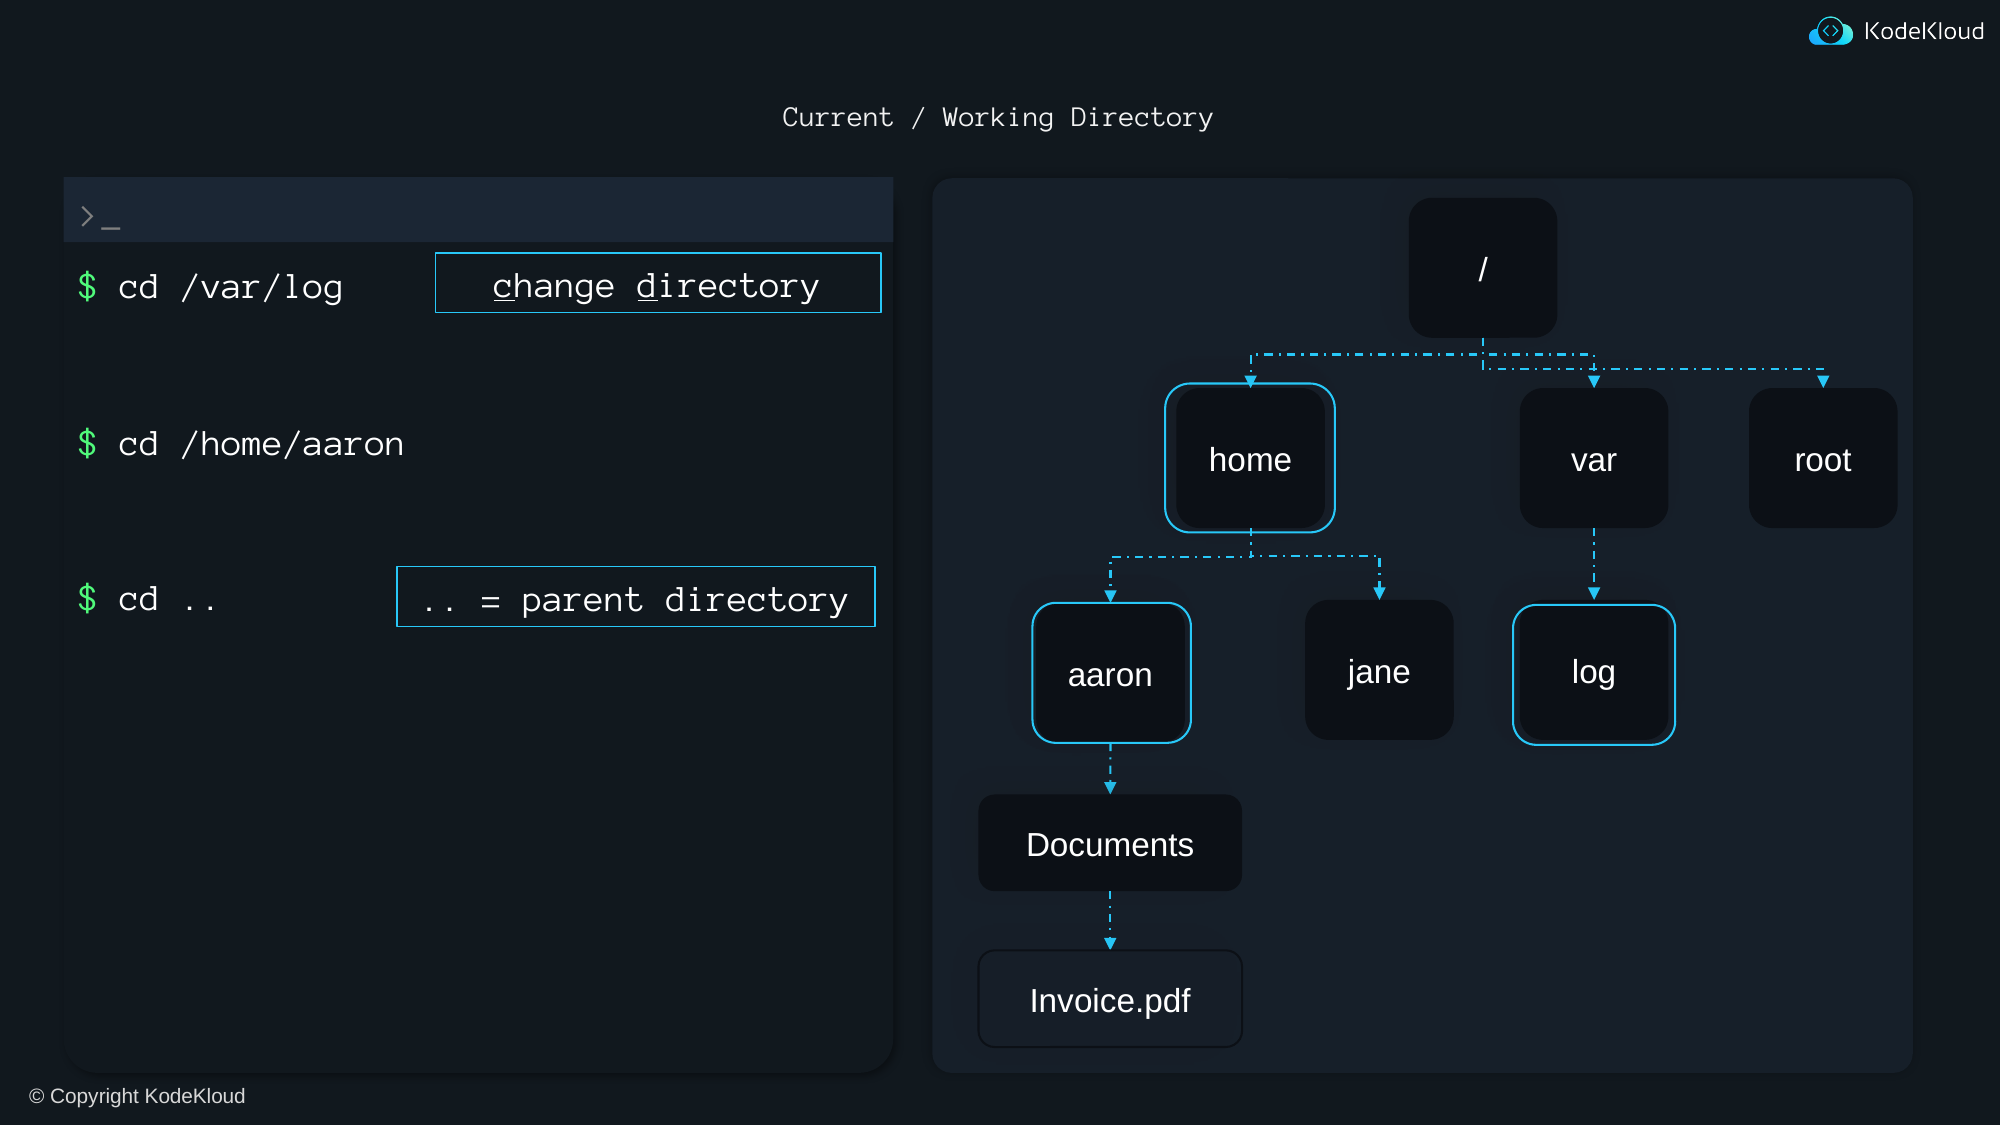

# Current / Working Directory
/
change directory
$ cd /var/log

root
home
var
$ cd /home/aaron
$ cd ..
.. = parent directory
jane
log

aaron

Documents
Invoice.pdf